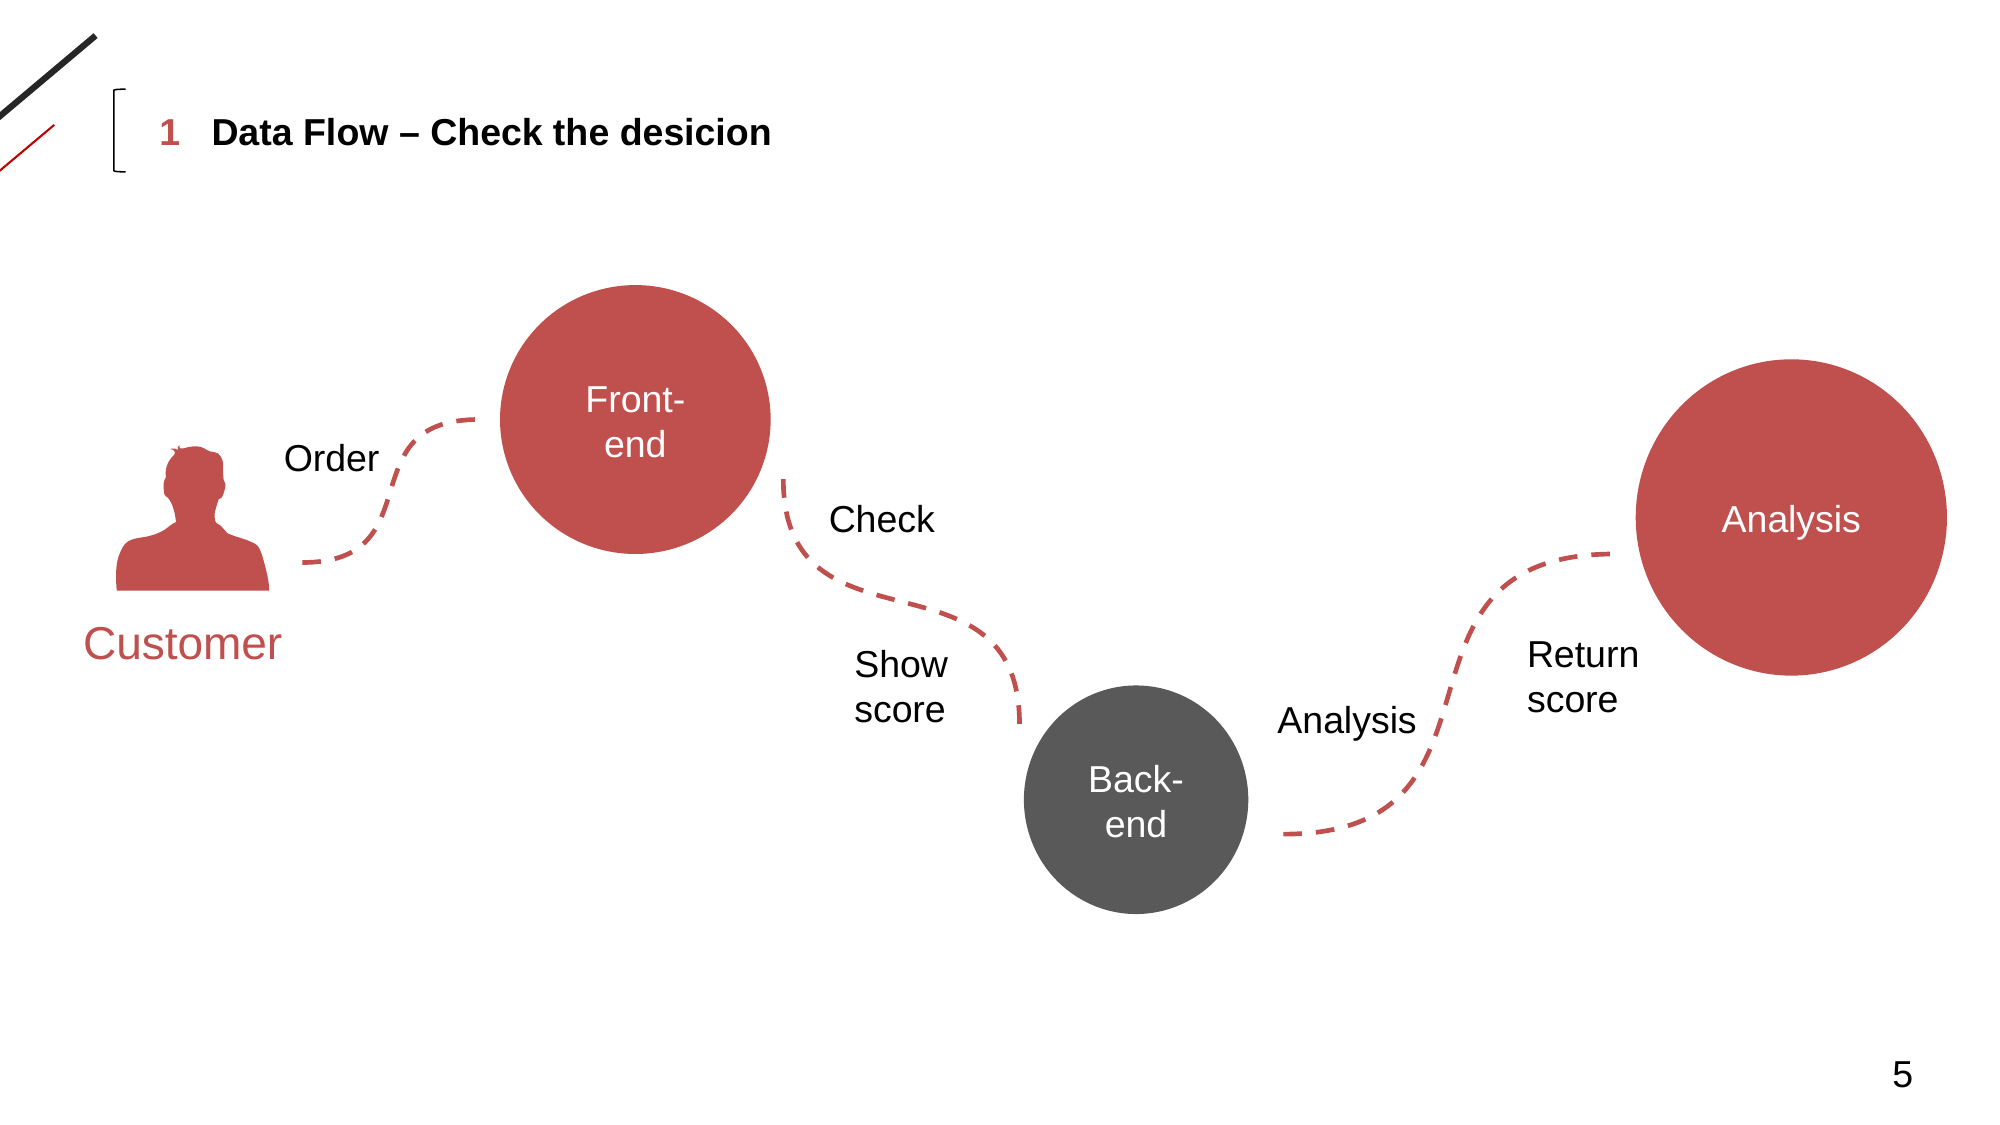

1   Data Flow – Check the desicion
Front-end
Analysis
Order

Check
Customer
Return score
Show score
Back-end
Analysis
5